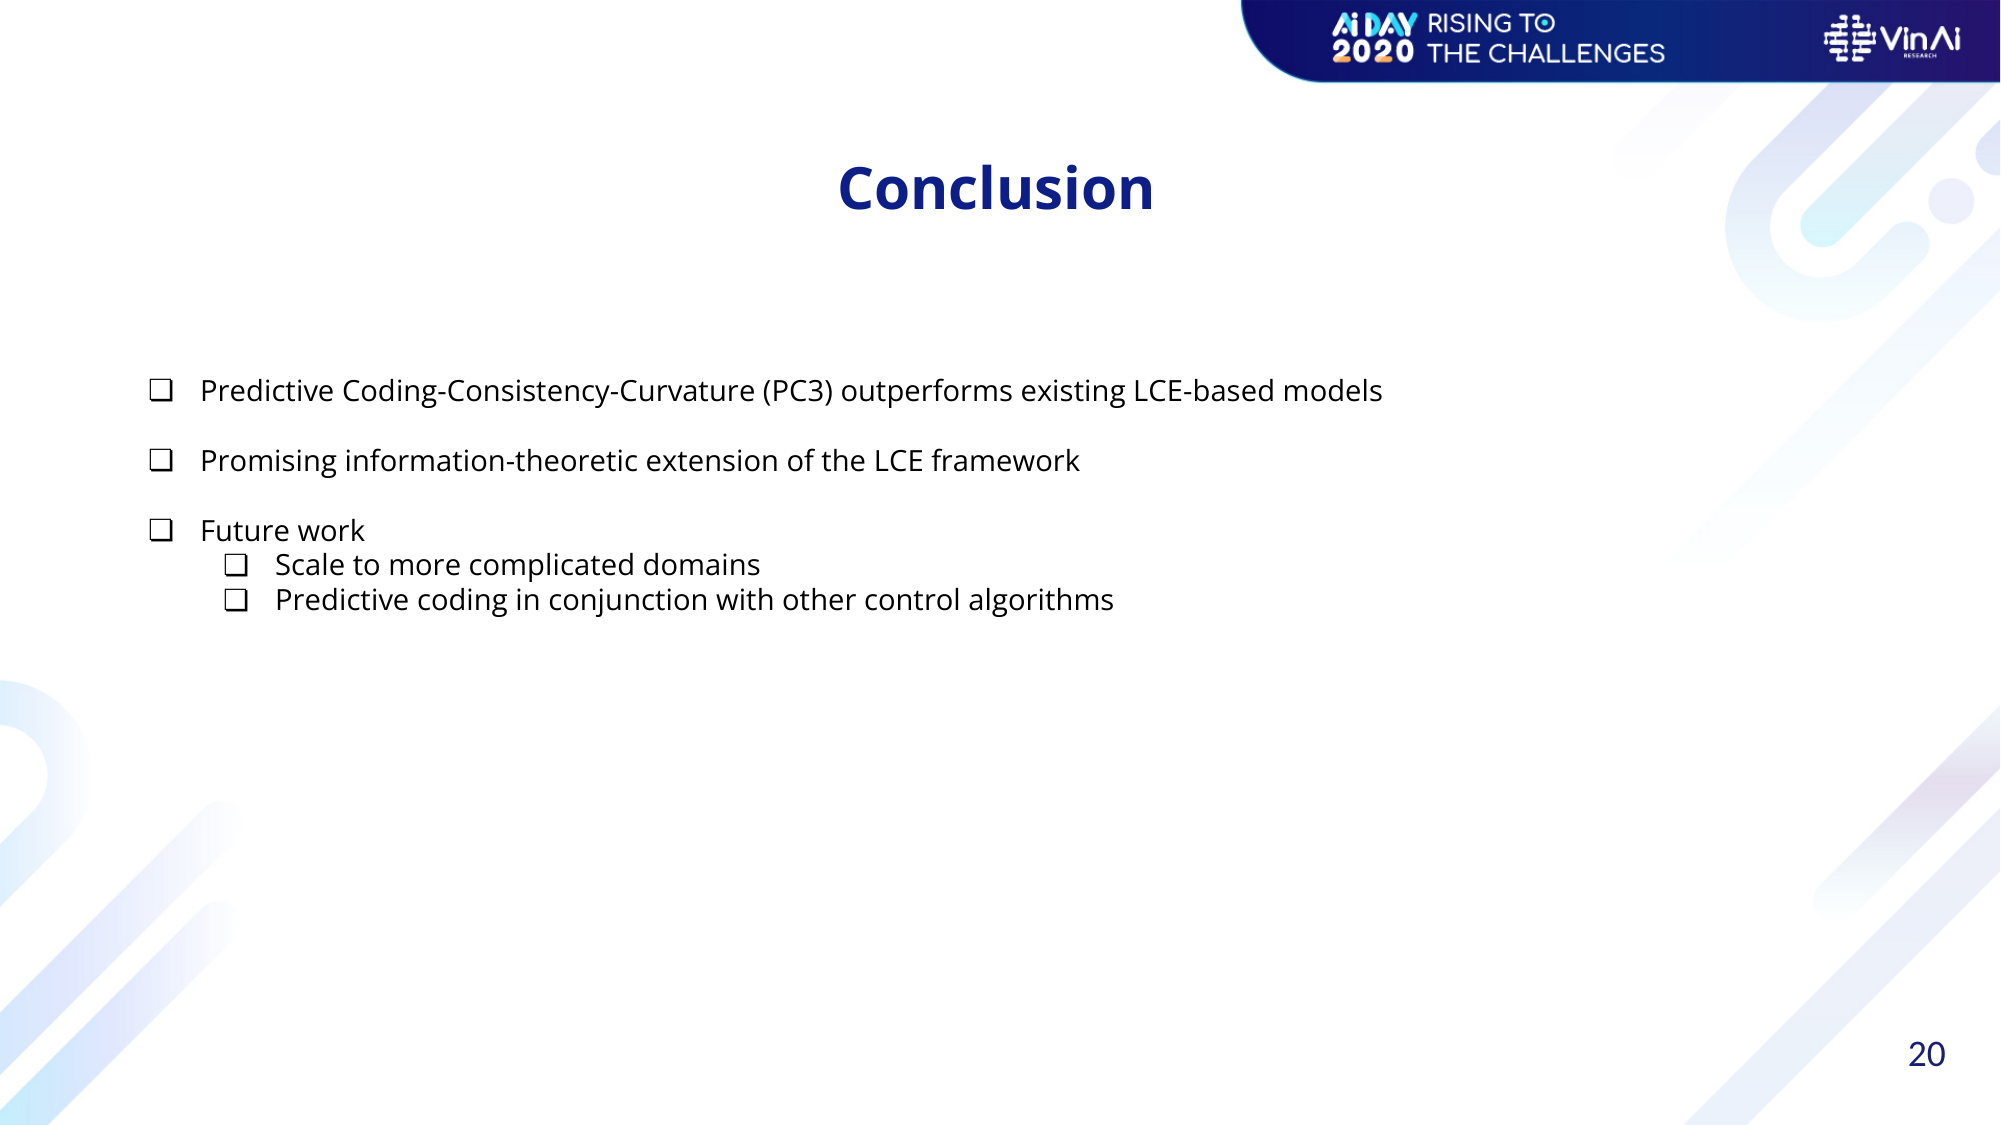

Conclusion
Predictive Coding-Consistency-Curvature (PC3) outperforms existing LCE-based models

Promising information-theoretic extension of the LCE framework

Future work
Scale to more complicated domains
Predictive coding in conjunction with other control algorithms
20